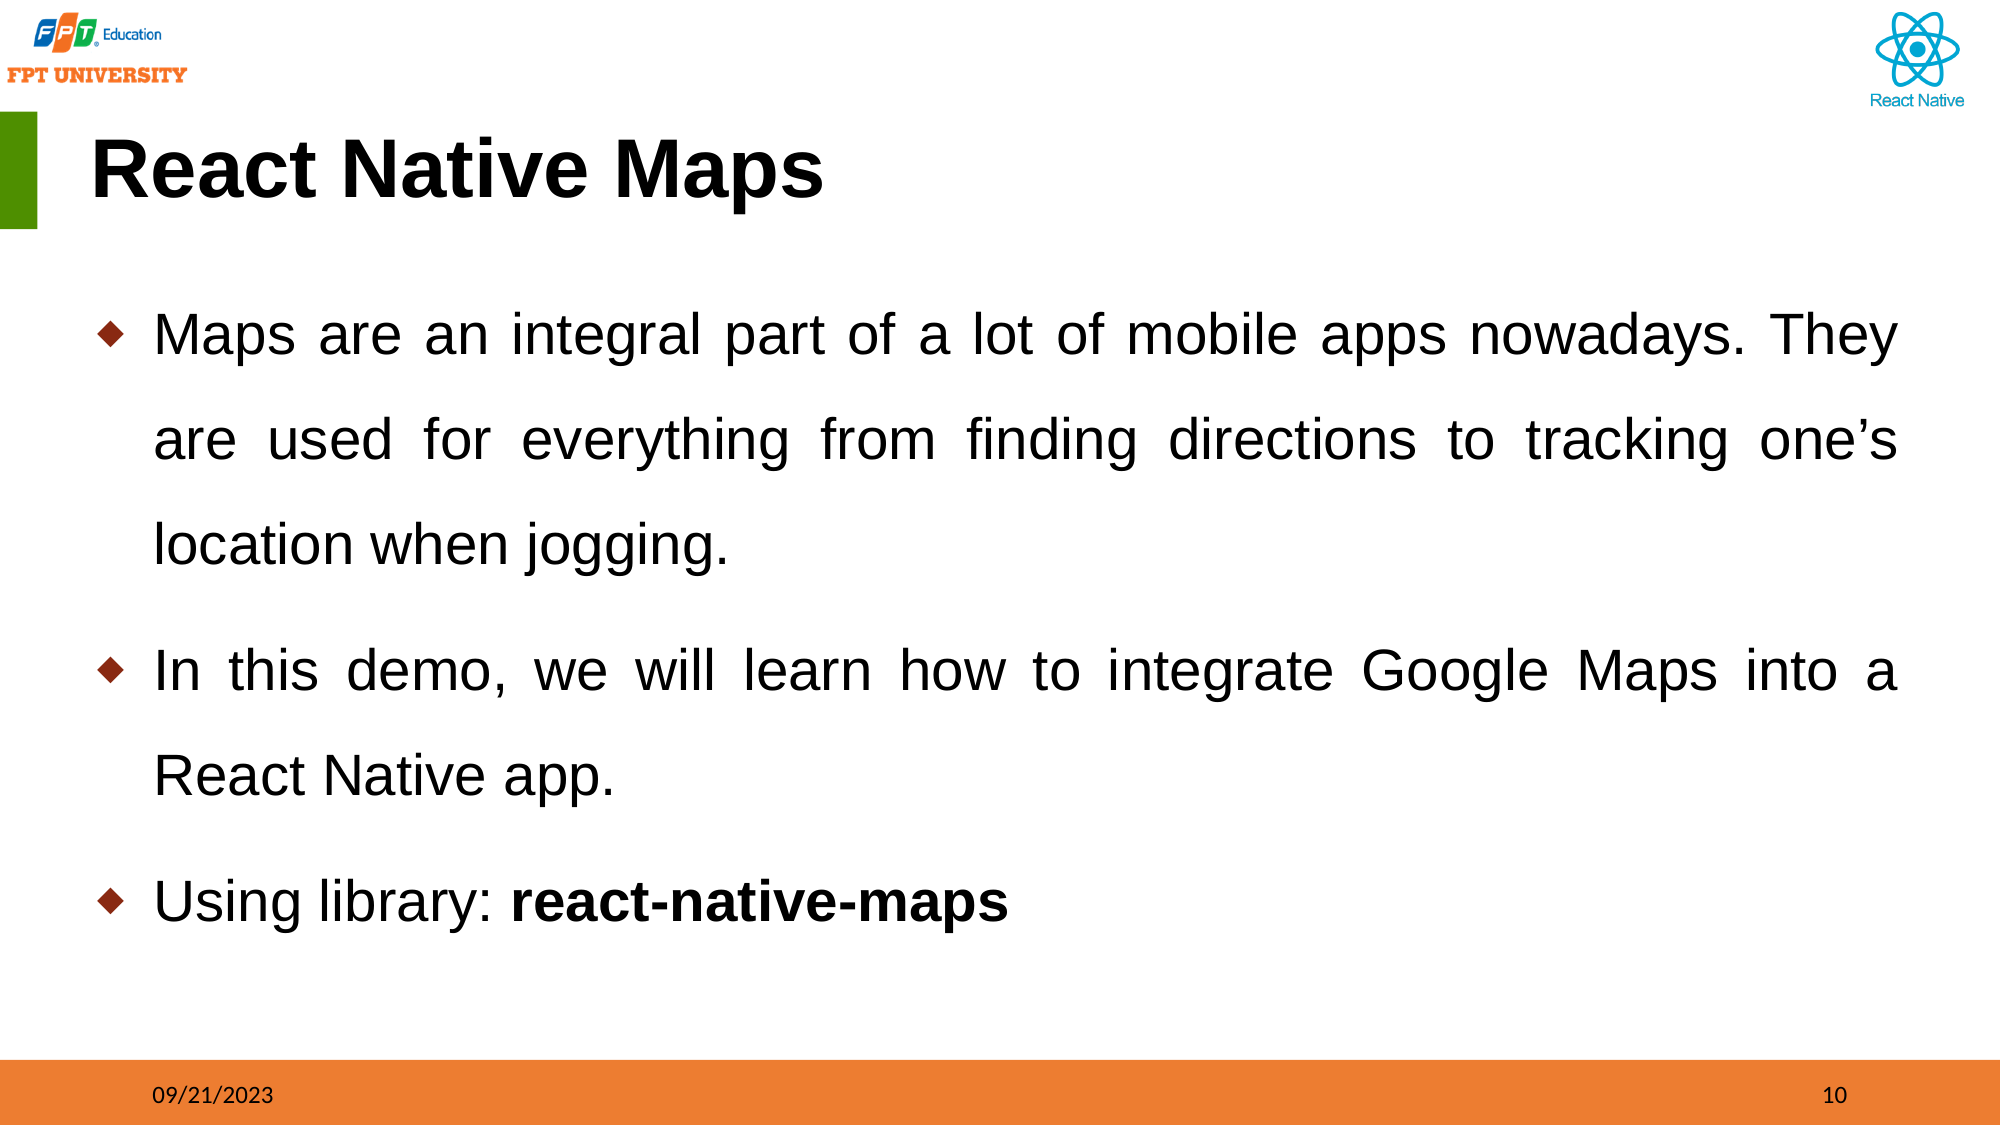

# React Native Maps
Maps are an integral part of a lot of mobile apps nowadays. They are used for everything from finding directions to tracking one’s location when jogging.
In this demo, we will learn how to integrate Google Maps into a React Native app.
Using library: react-native-maps
09/21/2023
10